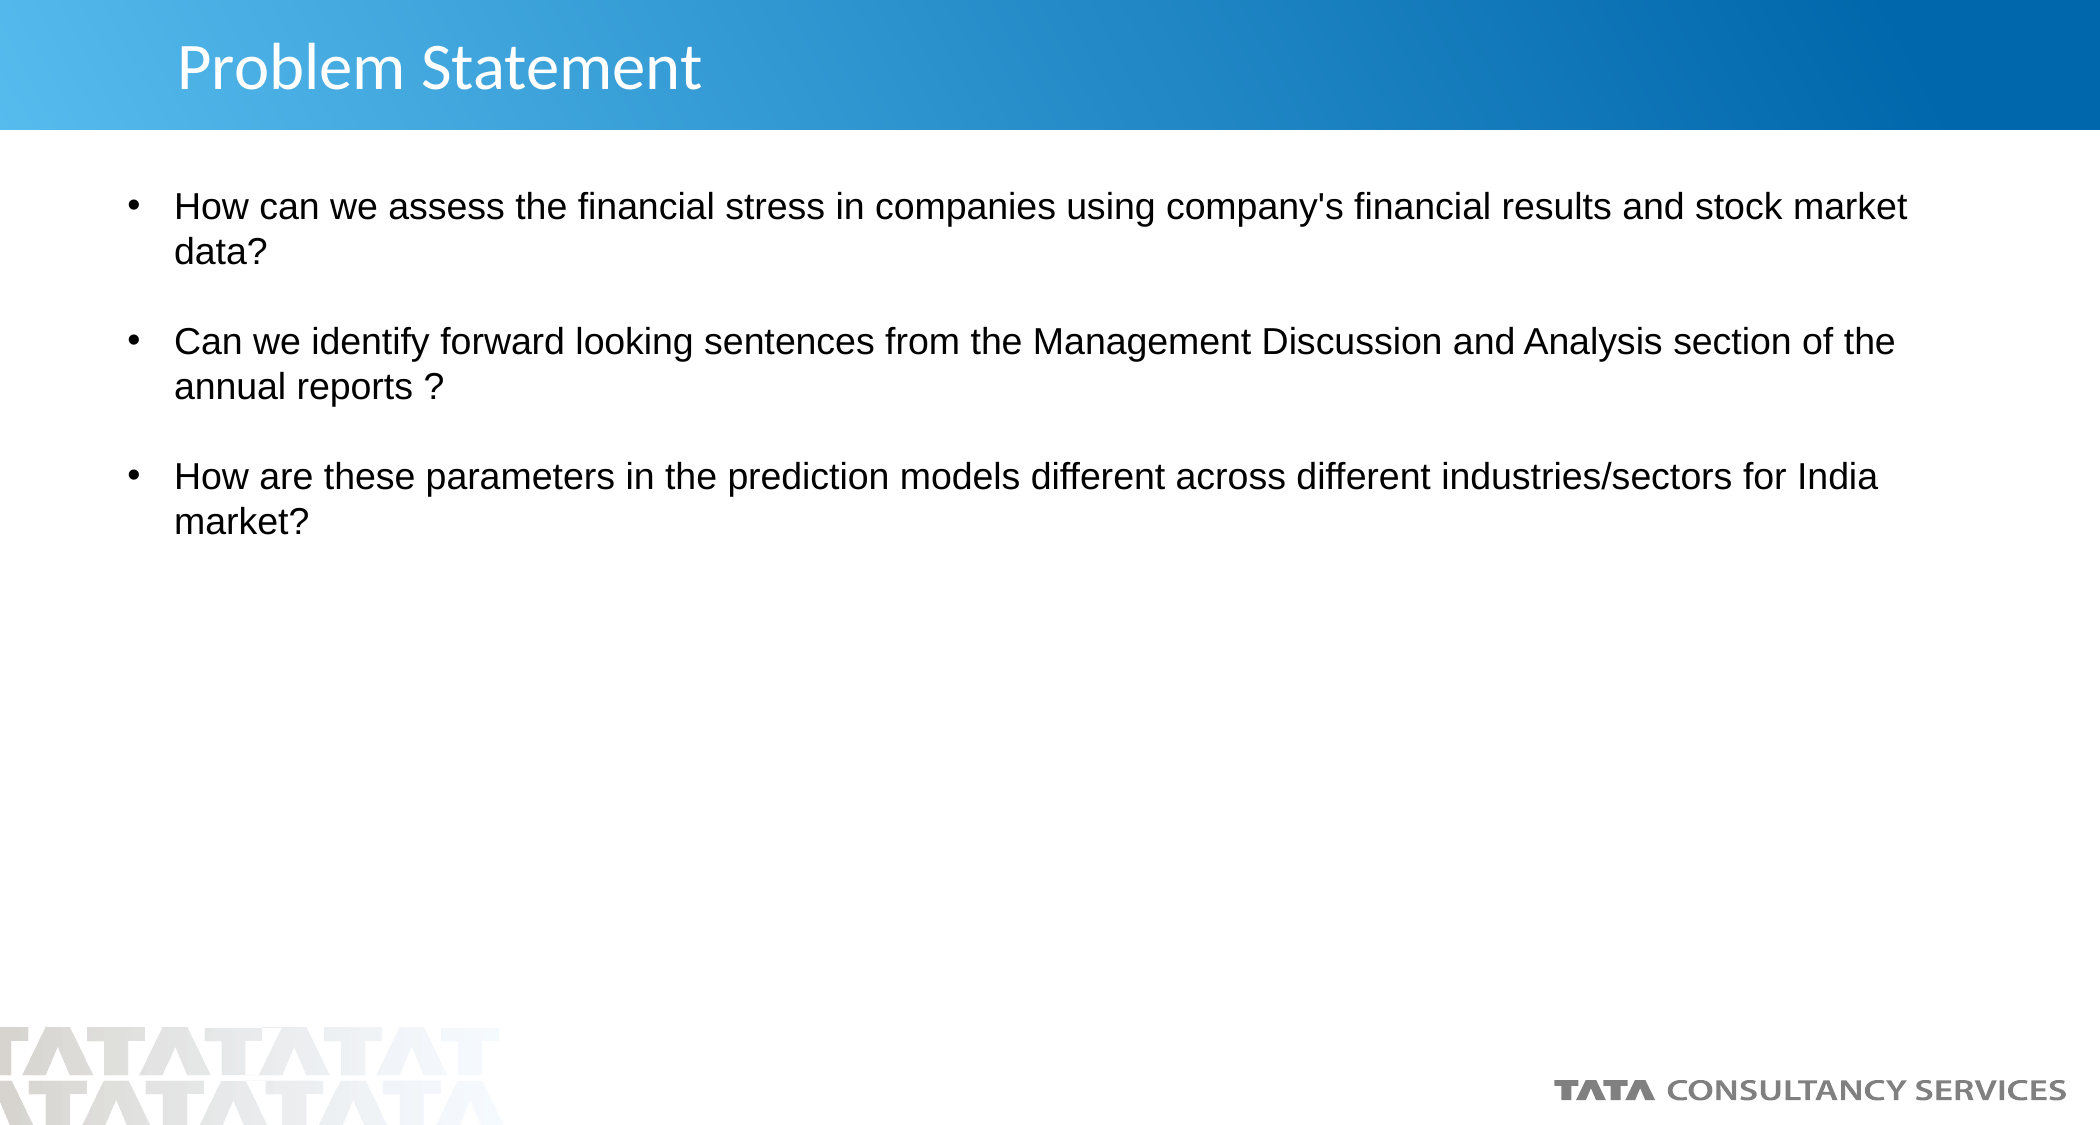

# Problem Statement
How can we assess the financial stress in companies using company's financial results and stock market data?

Can we identify forward looking sentences from the Management Discussion and Analysis section of the annual reports ?

How are these parameters in the prediction models different across different industries/sectors for India market?